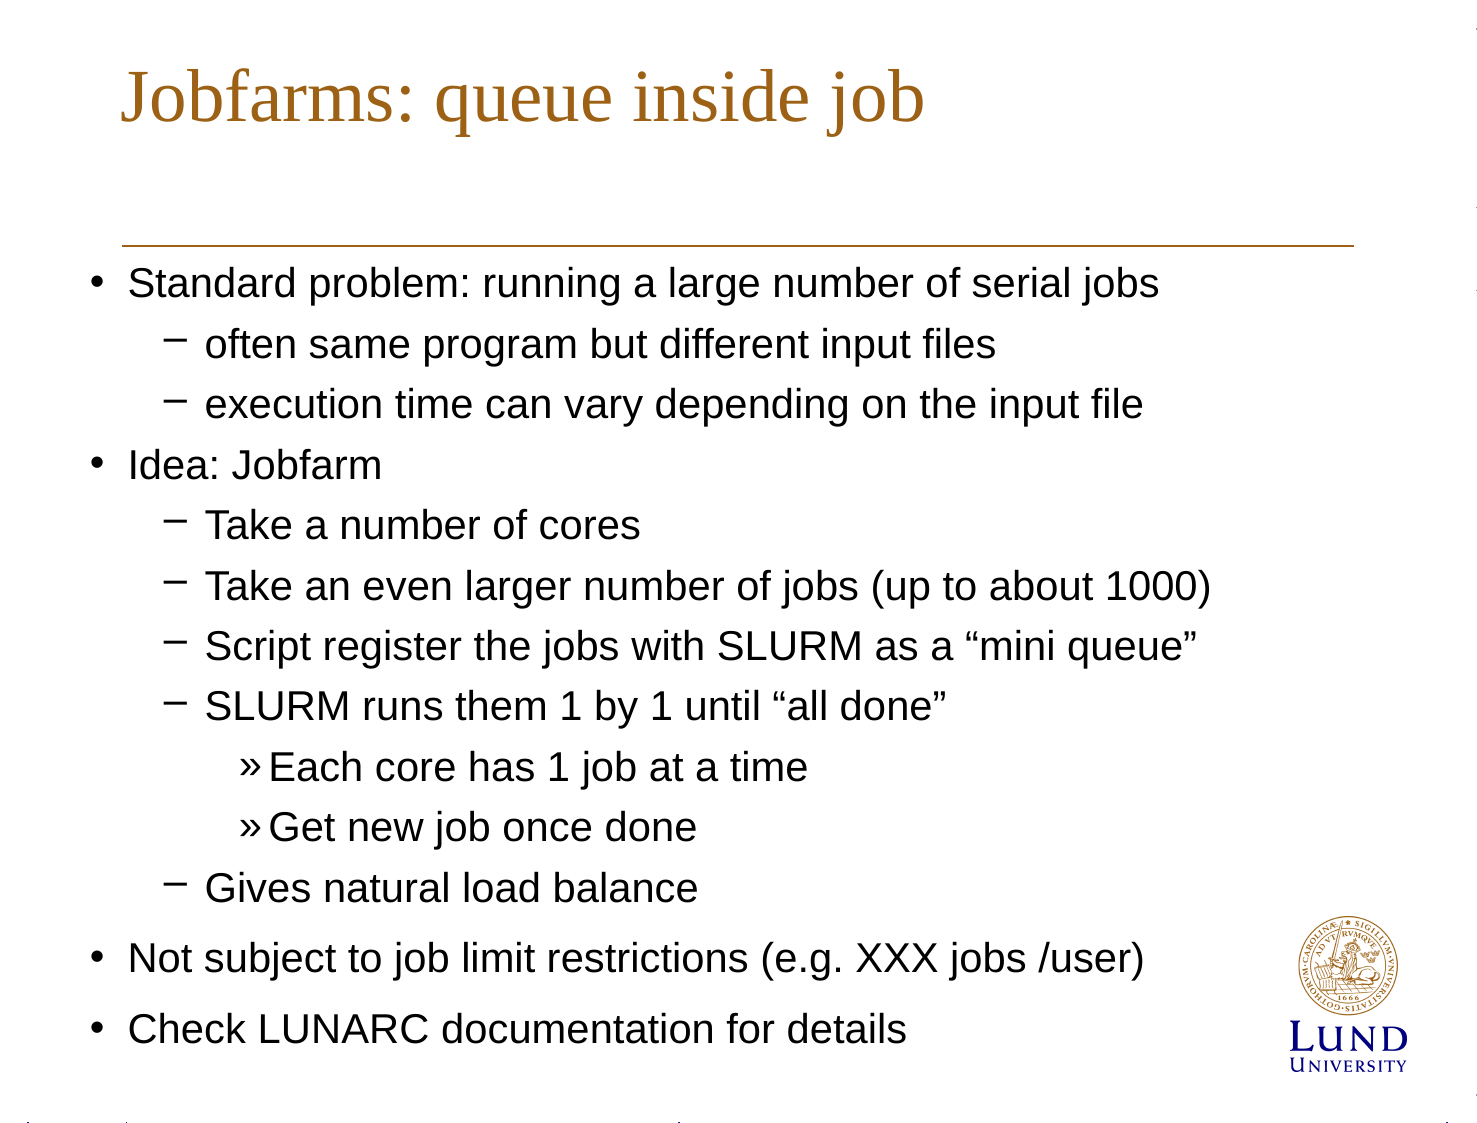

# Jobfarms: queue inside job
Standard problem: running a large number of serial jobs
often same program but different input files
execution time can vary depending on the input file
Idea: Jobfarm
Take a number of cores
Take an even larger number of jobs (up to about 1000)
Script register the jobs with SLURM as a “mini queue”
SLURM runs them 1 by 1 until “all done”
Each core has 1 job at a time
Get new job once done
Gives natural load balance
Not subject to job limit restrictions (e.g. XXX jobs /user)
Check LUNARC documentation for details